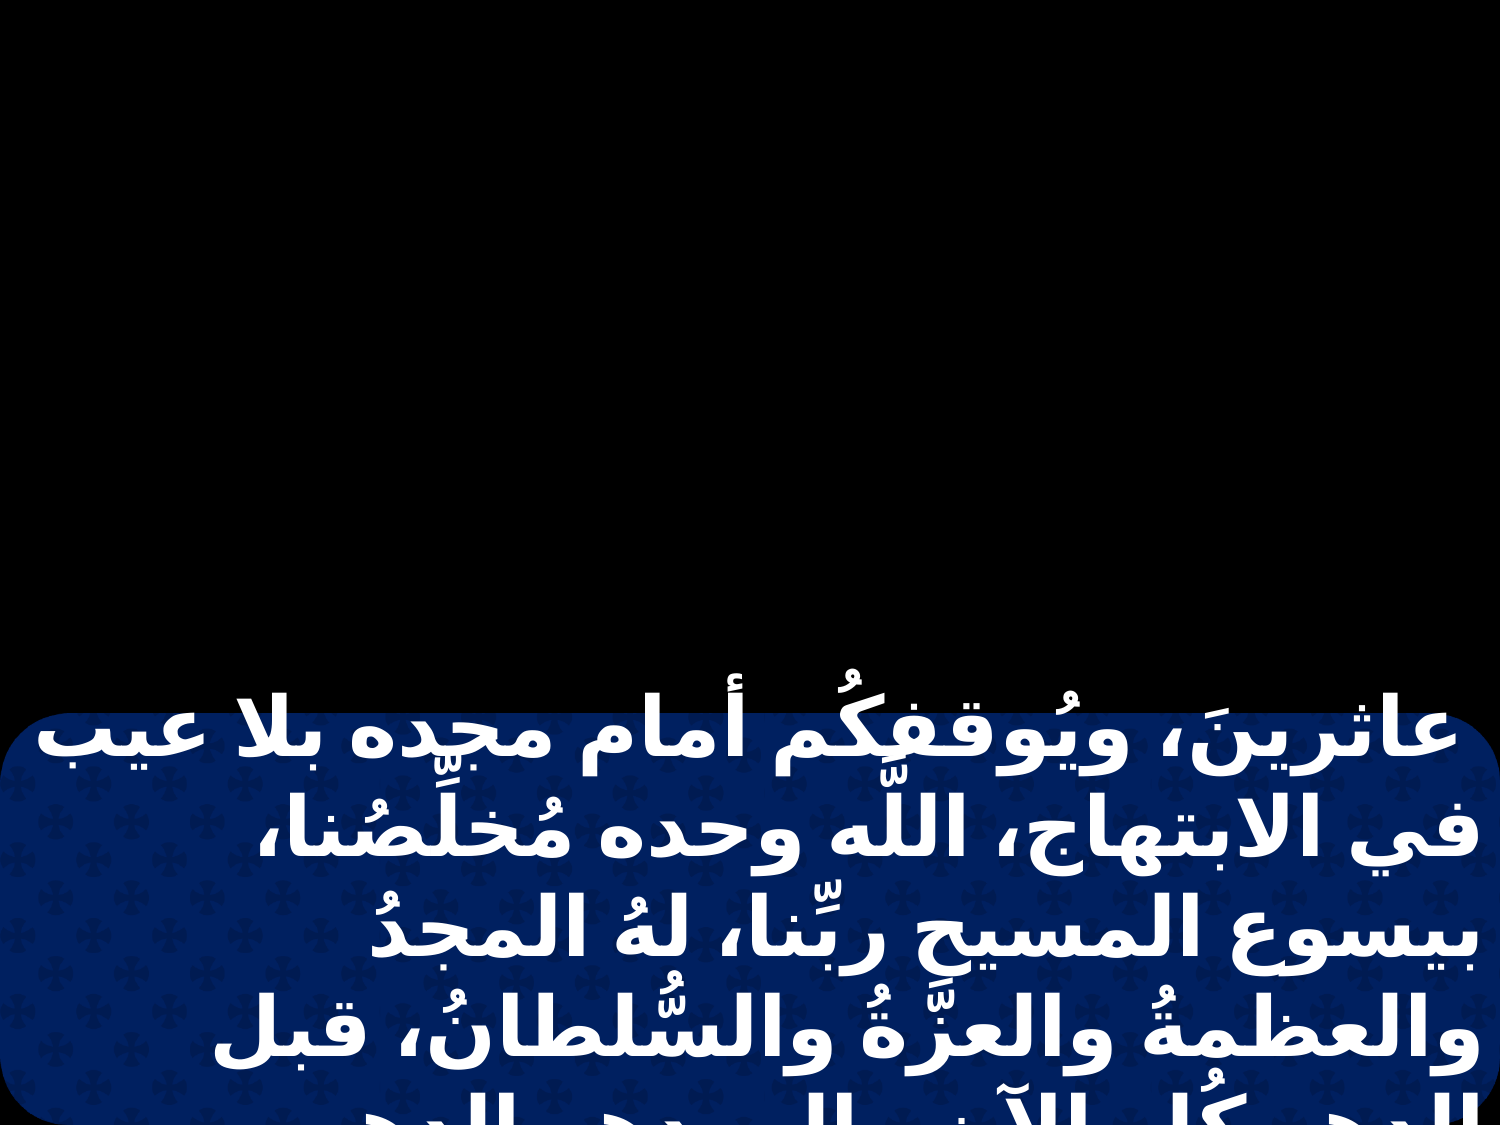

عاثرينَ، ويُوقفكُم أمام مجده بلا عيب في الابتهاج، اللَّه وحده مُخلِّصُنا، بيسوع المسيح ربِّنا، لهُ المجدُ والعظمةُ والعزَّةُ والسُّلطانُ، قبل الدهر كُله الآن وإلى دهر الدهور. آمين.